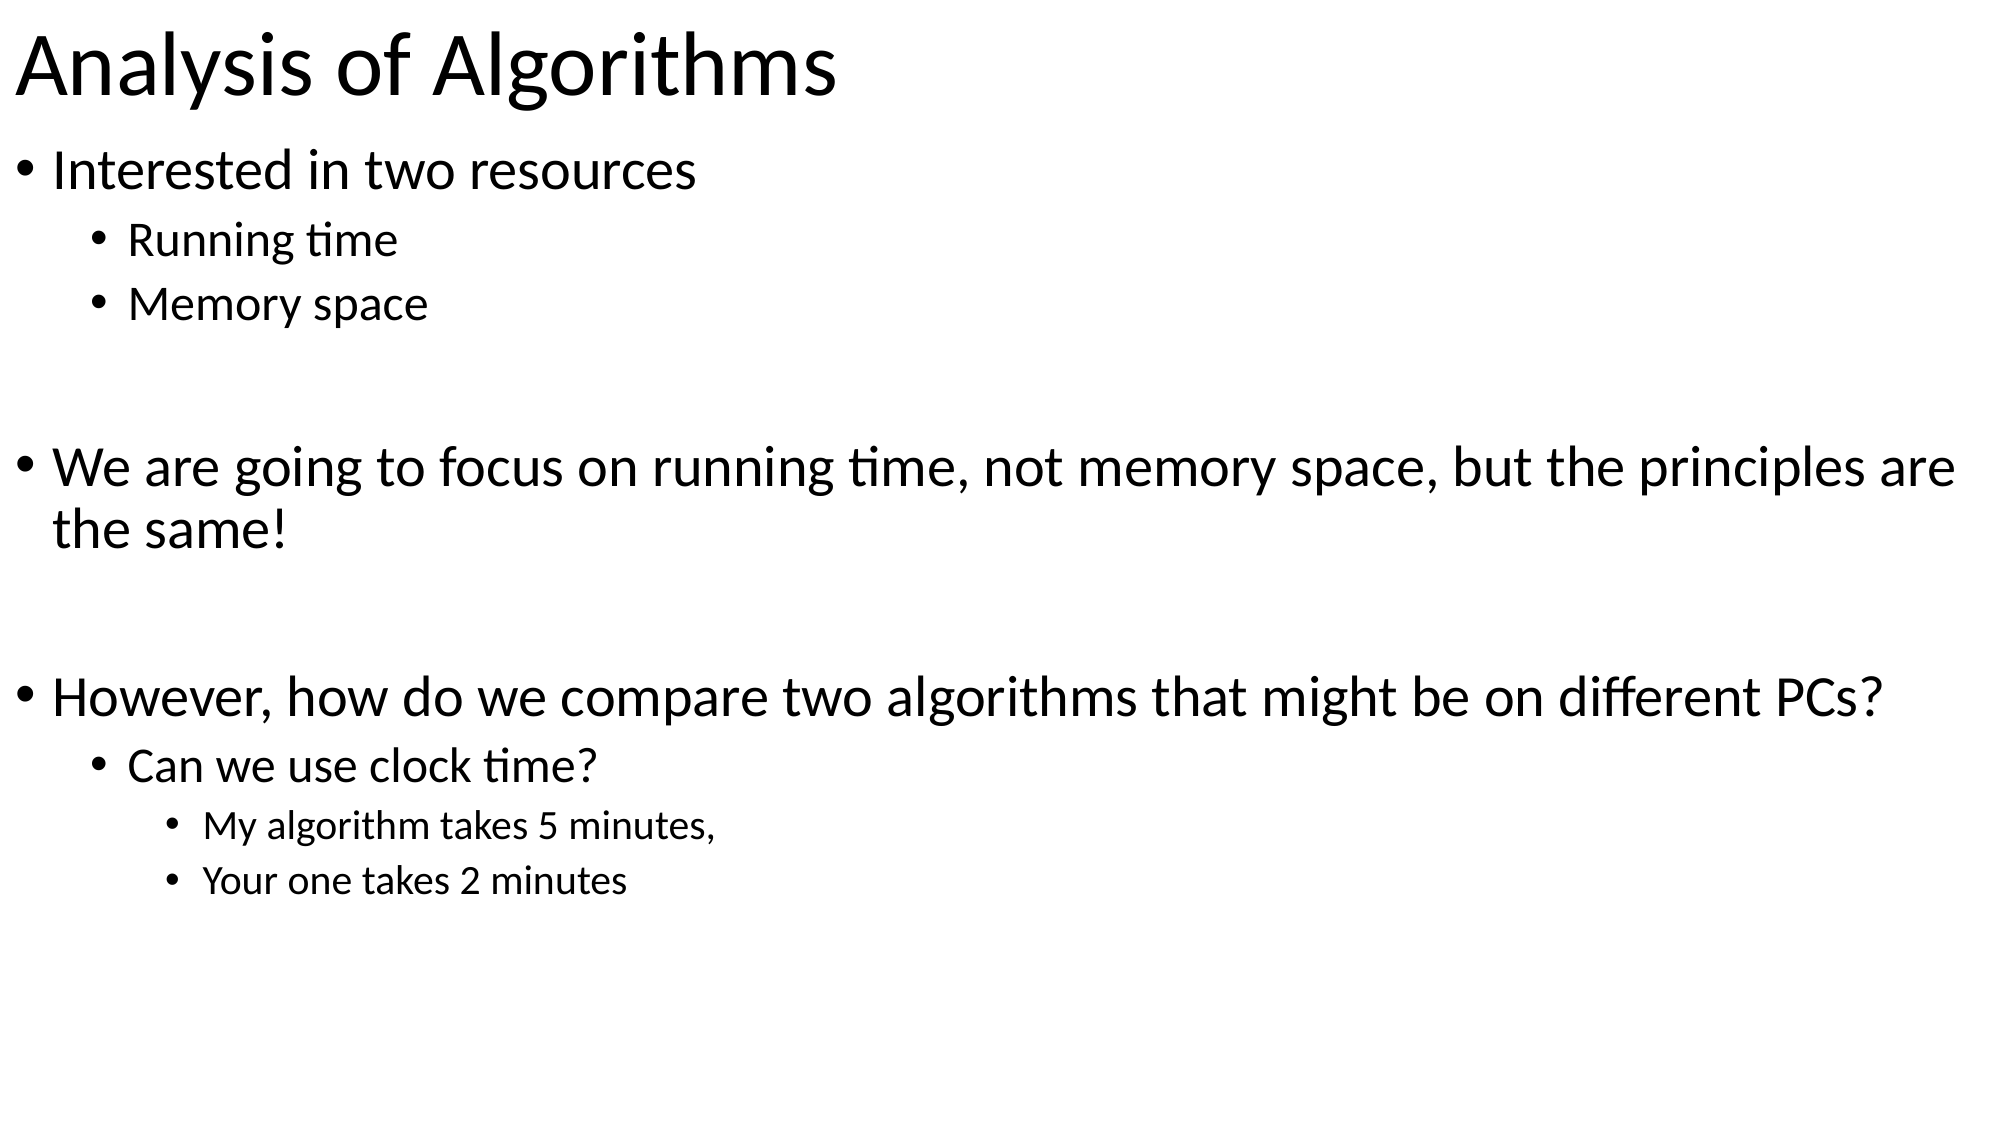

# Analysis of Algorithms
Interested in two resources
Running time
Memory space

We are going to focus on running time, not memory space, but the principles are the same!

However, how do we compare two algorithms that might be on different PCs?
Can we use clock time?
My algorithm takes 5 minutes,
Your one takes 2 minutes